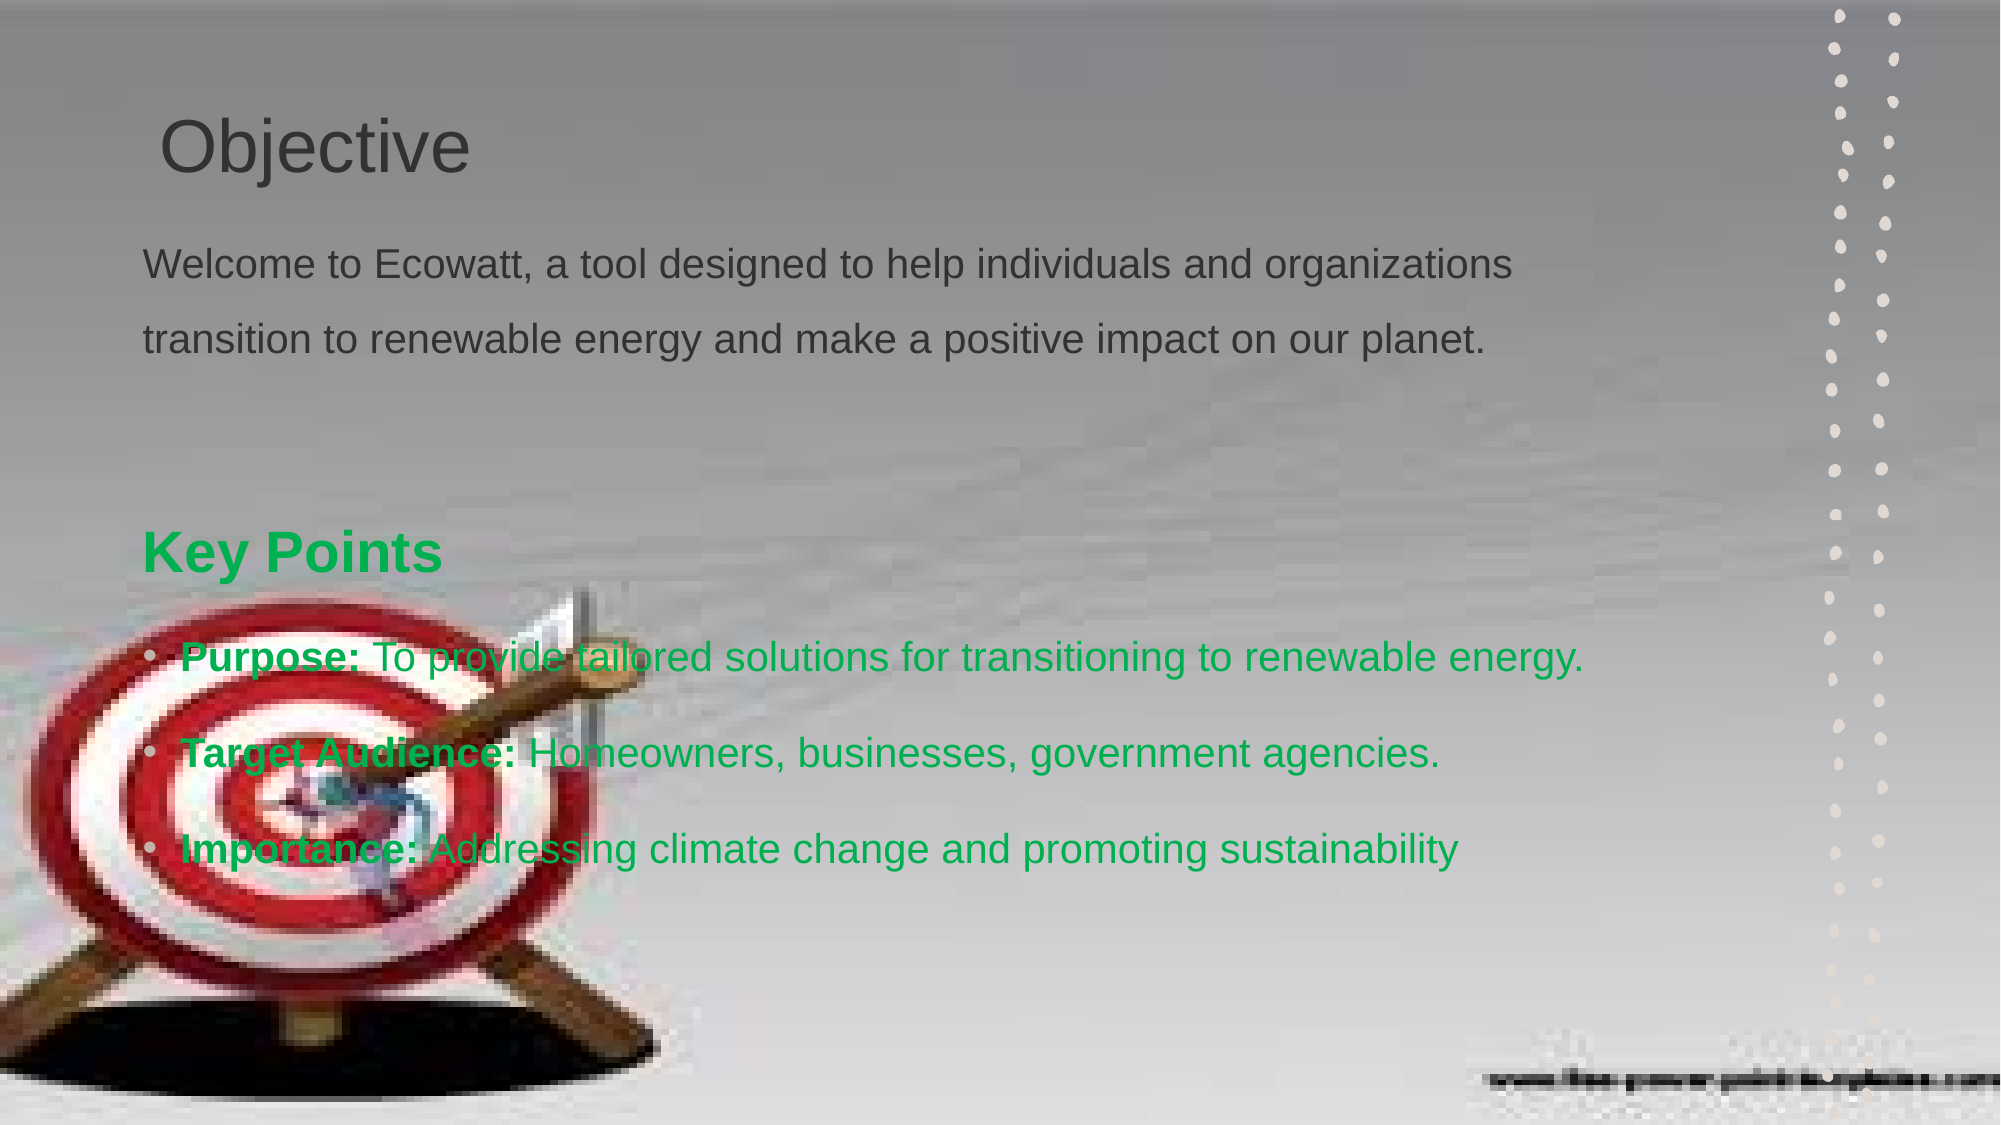

# Objective
Welcome to Ecowatt, a tool designed to help individuals and organizations transition to renewable energy and make a positive impact on our planet.

Key Points
Purpose: To provide tailored solutions for transitioning to renewable energy.
Target Audience: Homeowners, businesses, government agencies.
Importance: Addressing climate change and promoting sustainability